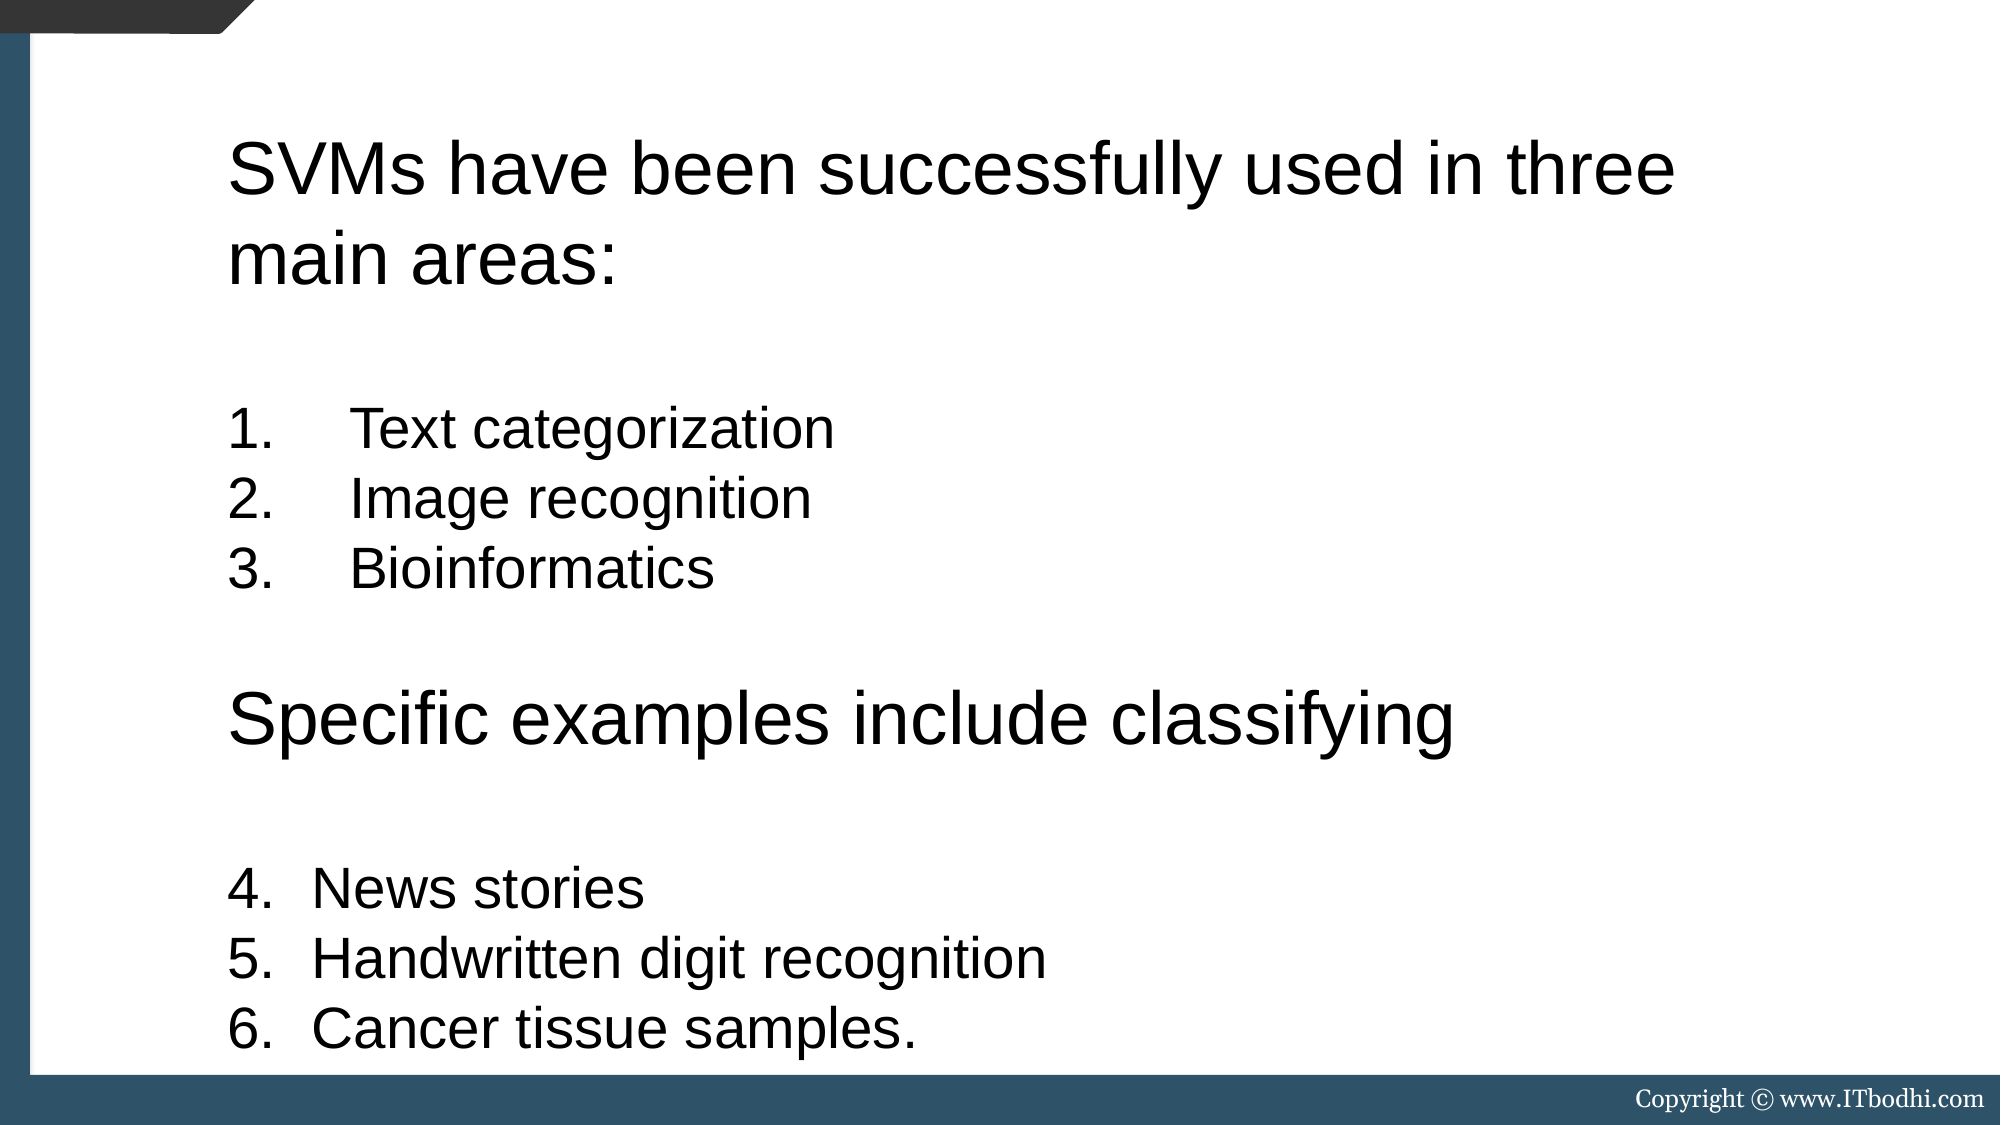

SVMs have been successfully used in three main areas:

Text categorization
Image recognition
Bioinformatics

Specific examples include classifying

News stories
Handwritten digit recognition
Cancer tissue samples.
Copyright © www.ITbodhi.com